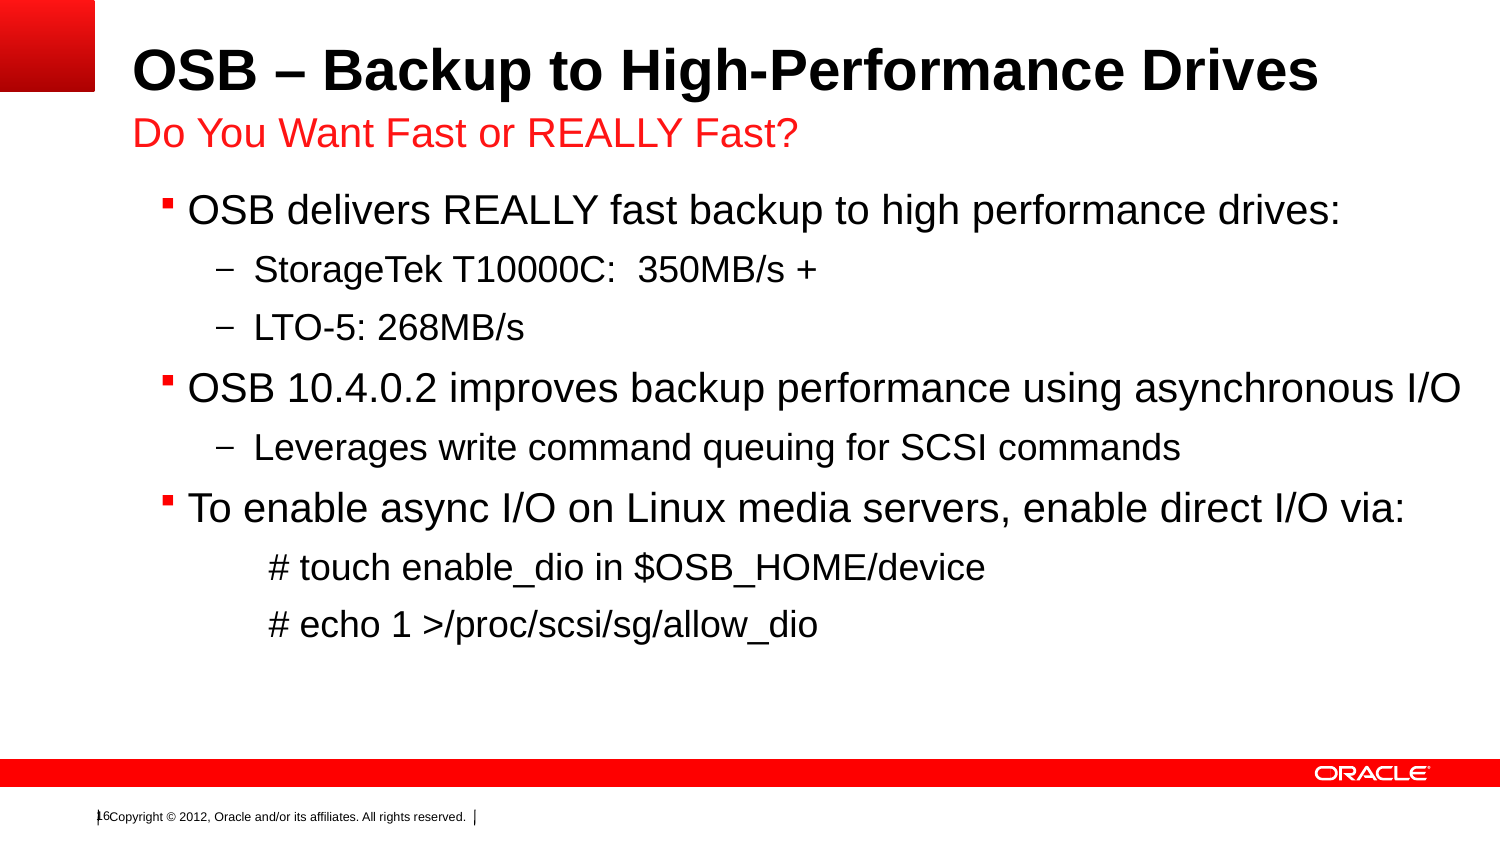

# OSB – Backup to High-Performance Drives
Do You Want Fast or REALLY Fast?
OSB delivers REALLY fast backup to high performance drives:
StorageTek T10000C:  350MB/s +
LTO-5: 268MB/s
OSB 10.4.0.2 improves backup performance using asynchronous I/O
Leverages write command queuing for SCSI commands
To enable async I/O on Linux media servers, enable direct I/O via:
     # touch enable_dio in $OSB_HOME/device
     # echo 1 >/proc/scsi/sg/allow_dio